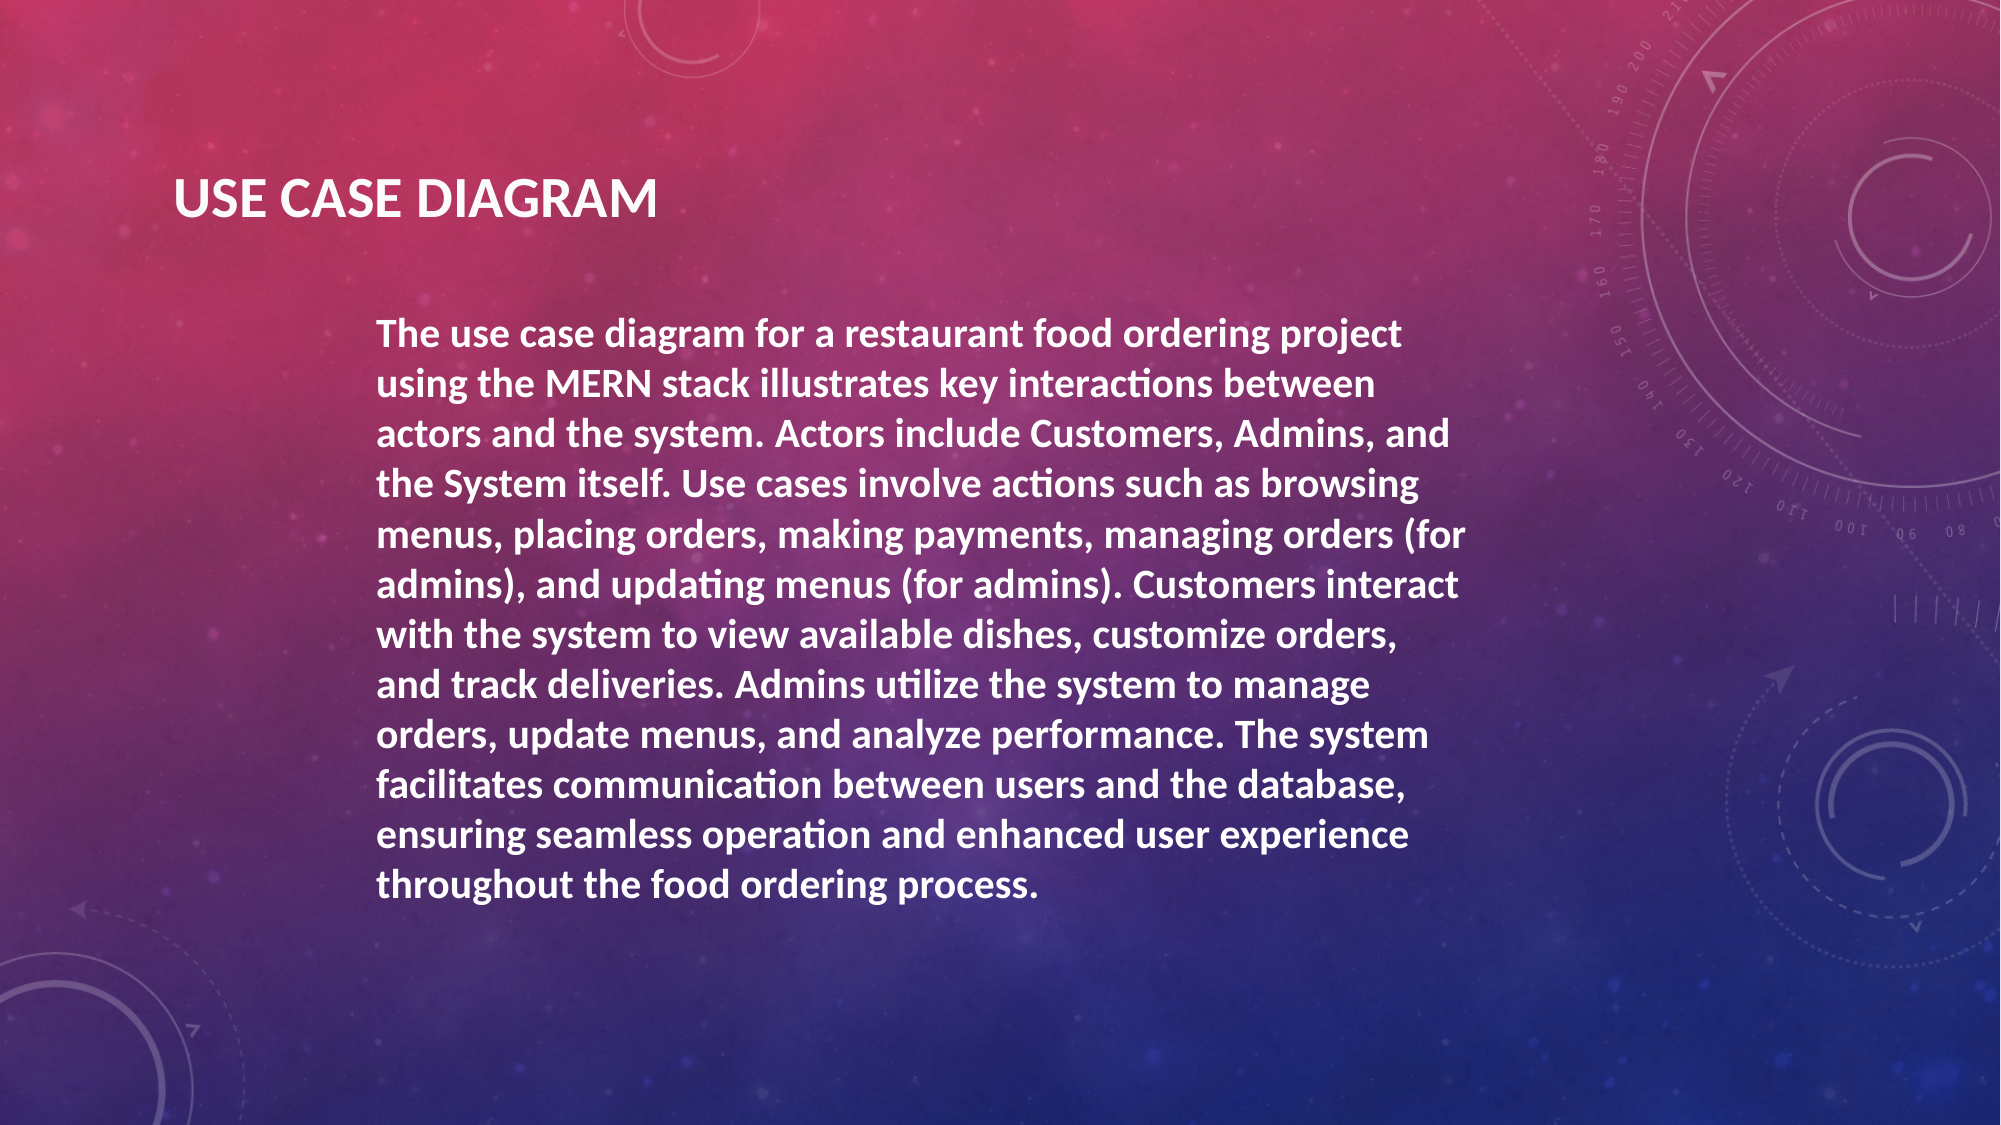

USE CASE DIAGRAM
The use case diagram for a restaurant food ordering project using the MERN stack illustrates key interactions between actors and the system. Actors include Customers, Admins, and the System itself. Use cases involve actions such as browsing menus, placing orders, making payments, managing orders (for admins), and updating menus (for admins). Customers interact with the system to view available dishes, customize orders, and track deliveries. Admins utilize the system to manage orders, update menus, and analyze performance. The system facilitates communication between users and the database, ensuring seamless operation and enhanced user experience throughout the food ordering process.